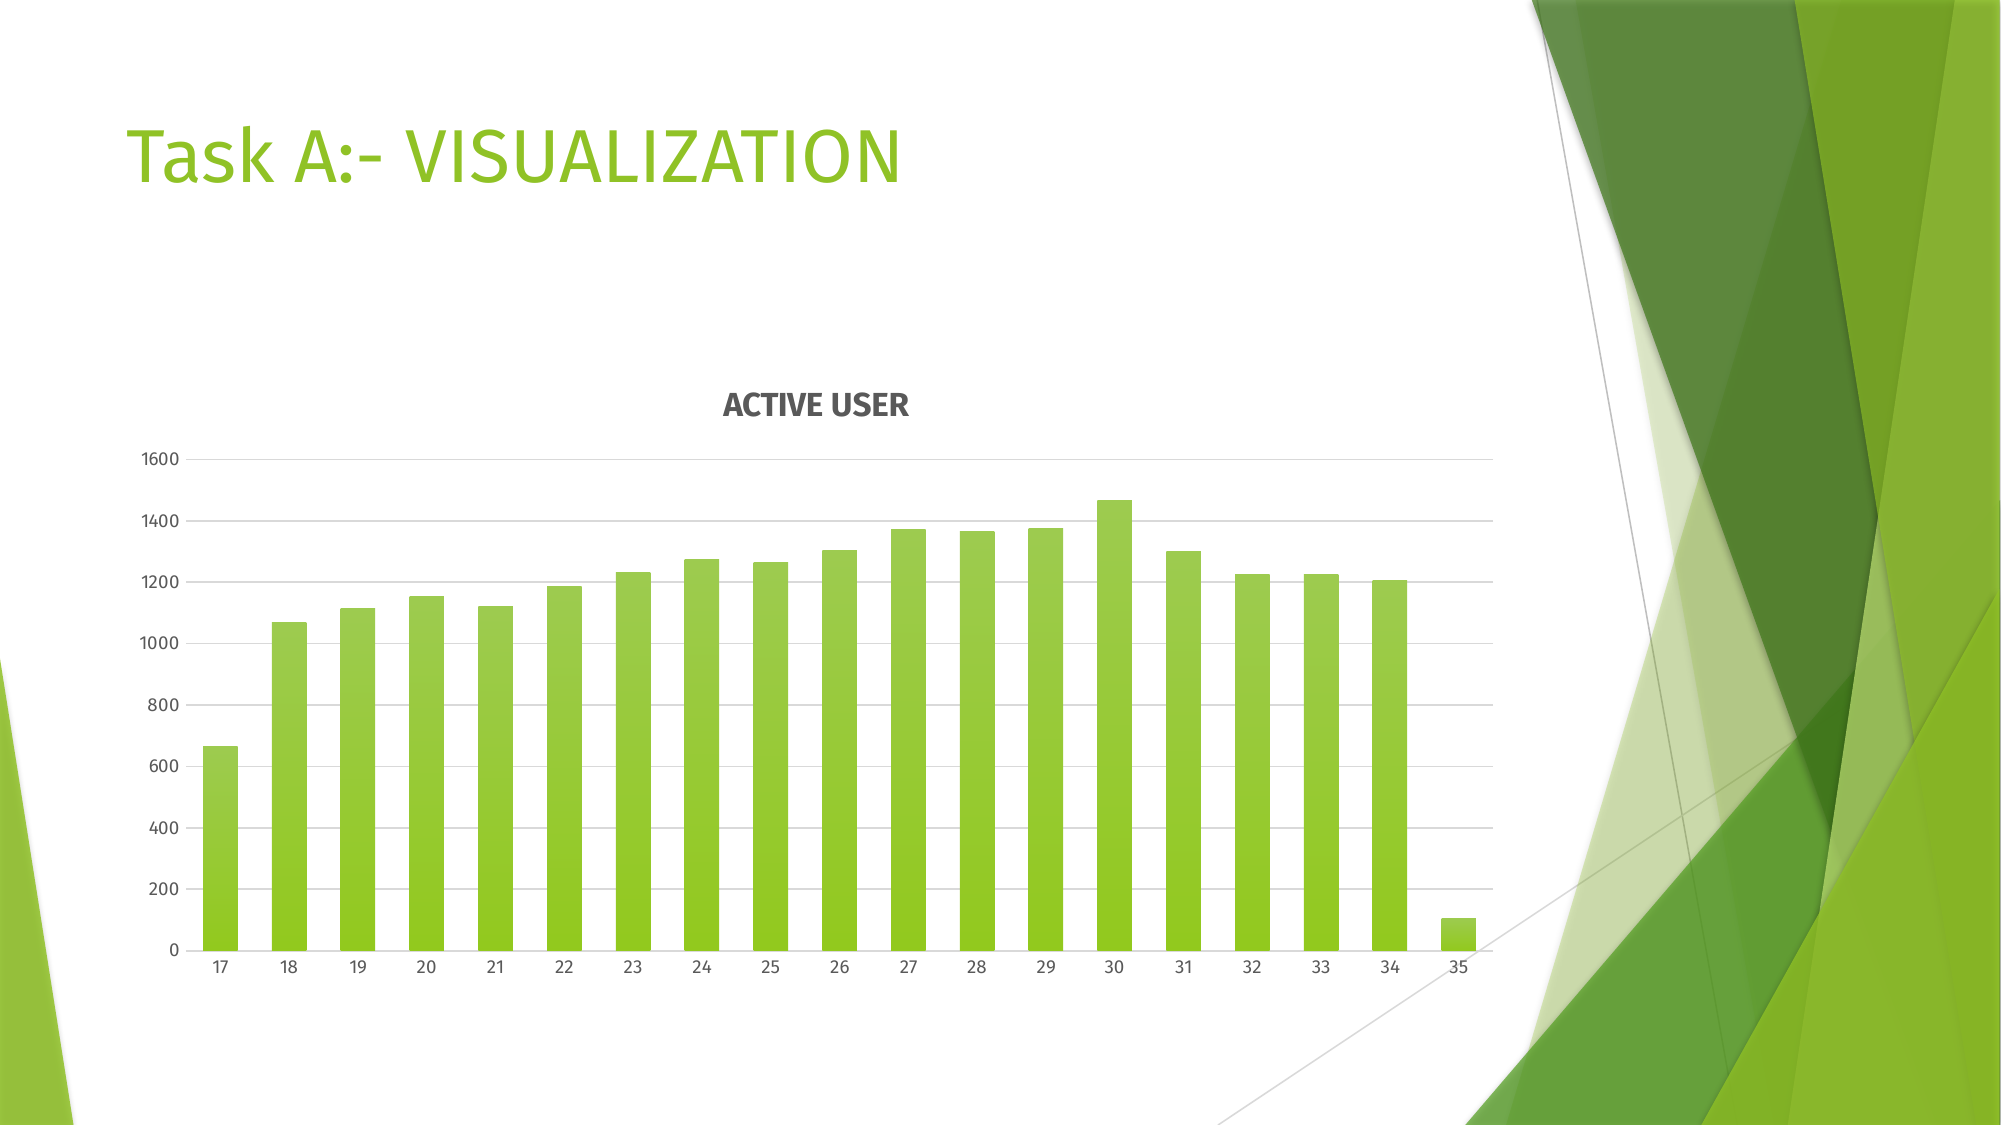

# Task A:- VISUALIZATION

### Chart: ACTIVE USER

| Category | active_user |
|---|---|
| 17 | 663.0 |
| 18 | 1068.0 |
| 19 | 1113.0 |
| 20 | 1154.0 |
| 21 | 1121.0 |
| 22 | 1186.0 |
| 23 | 1232.0 |
| 24 | 1275.0 |
| 25 | 1264.0 |
| 26 | 1302.0 |
| 27 | 1372.0 |
| 28 | 1365.0 |
| 29 | 1376.0 |
| 30 | 1467.0 |
| 31 | 1299.0 |
| 32 | 1225.0 |
| 33 | 1225.0 |
| 34 | 1204.0 |
| 35 | 104.0 |